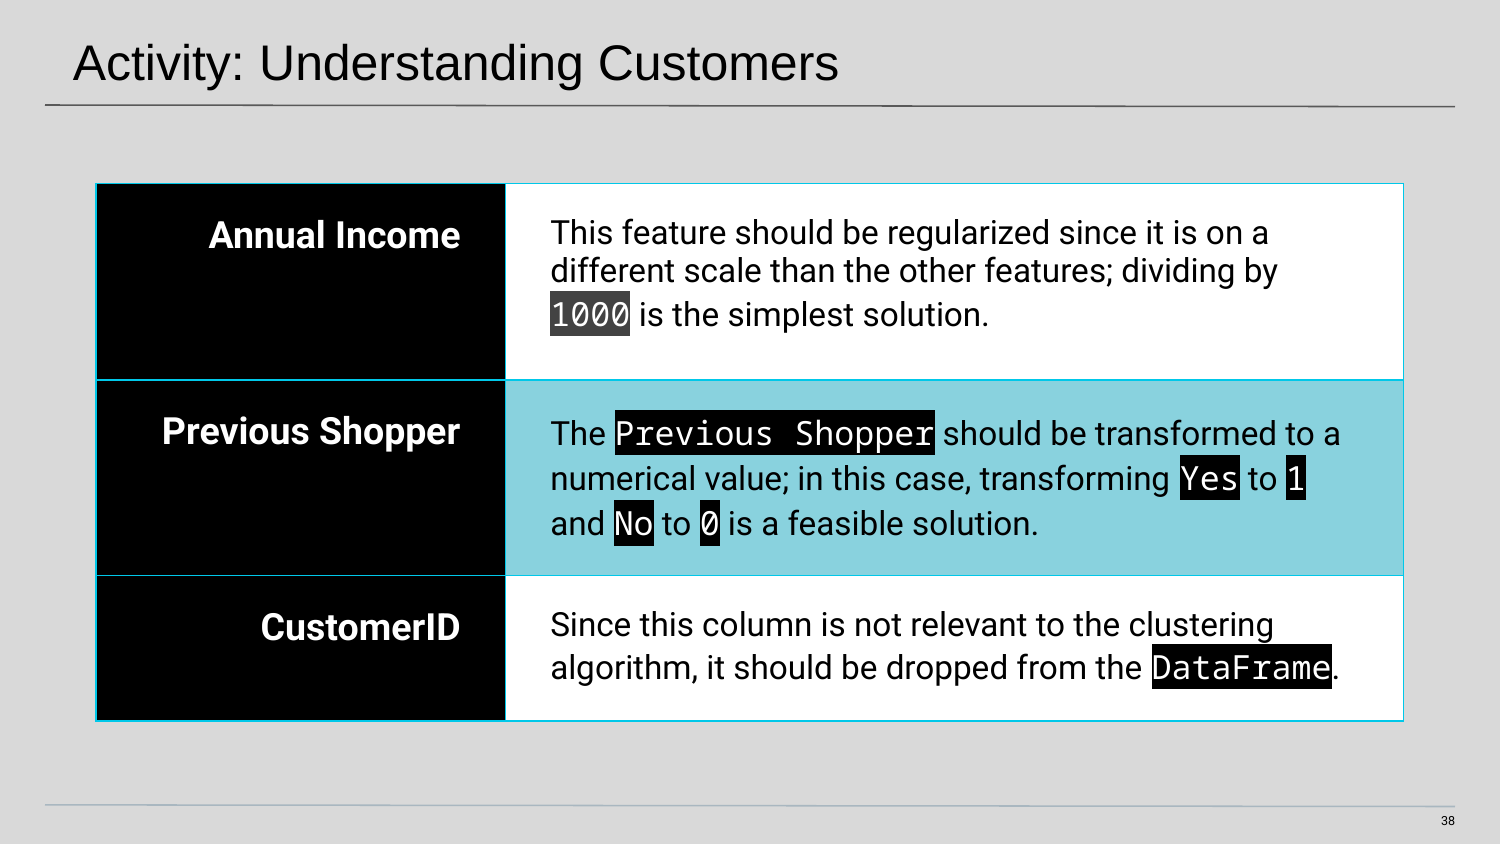

# Activity: Understanding Customers
| Annual Income | This feature should be regularized since it is on a different scale than the other features; dividing by 1000 is the simplest solution. |
| --- | --- |
| Previous Shopper | The Previous Shopper should be transformed to a numerical value; in this case, transforming Yes to 1 and No to 0 is a feasible solution. |
| CustomerID | Since this column is not relevant to the clustering algorithm, it should be dropped from the DataFrame. |